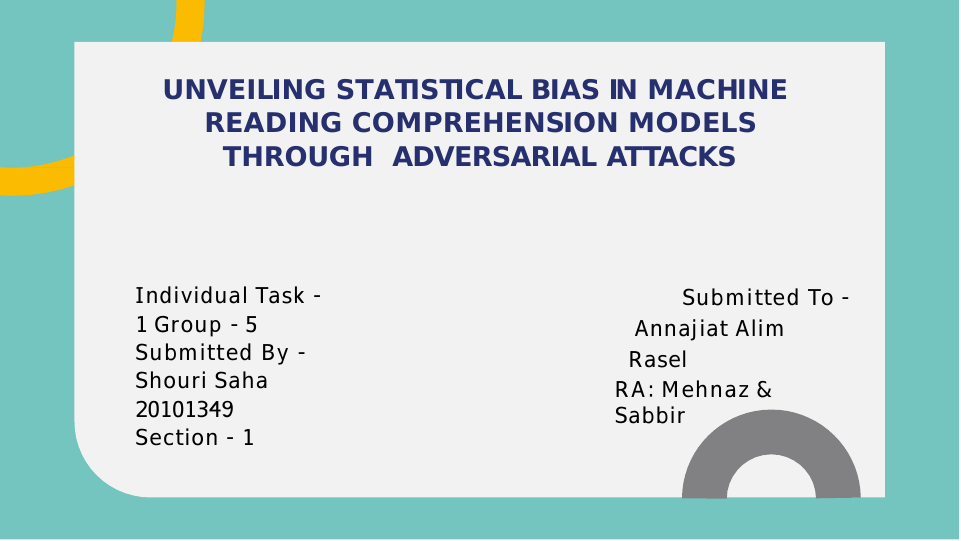

# UNVEILING STATISTICAL BIAS IN MACHINE  READING COMPREHENSION MODELS THROUGH  ADVERSARIAL ATTACKS
Submitted To -  Annajiat Alim Rasel
Individual Task - 1  Group - 5  Submitted By -  Shouri Saha  20101349
Section - 1
RA: Mehnaz & Sabbir